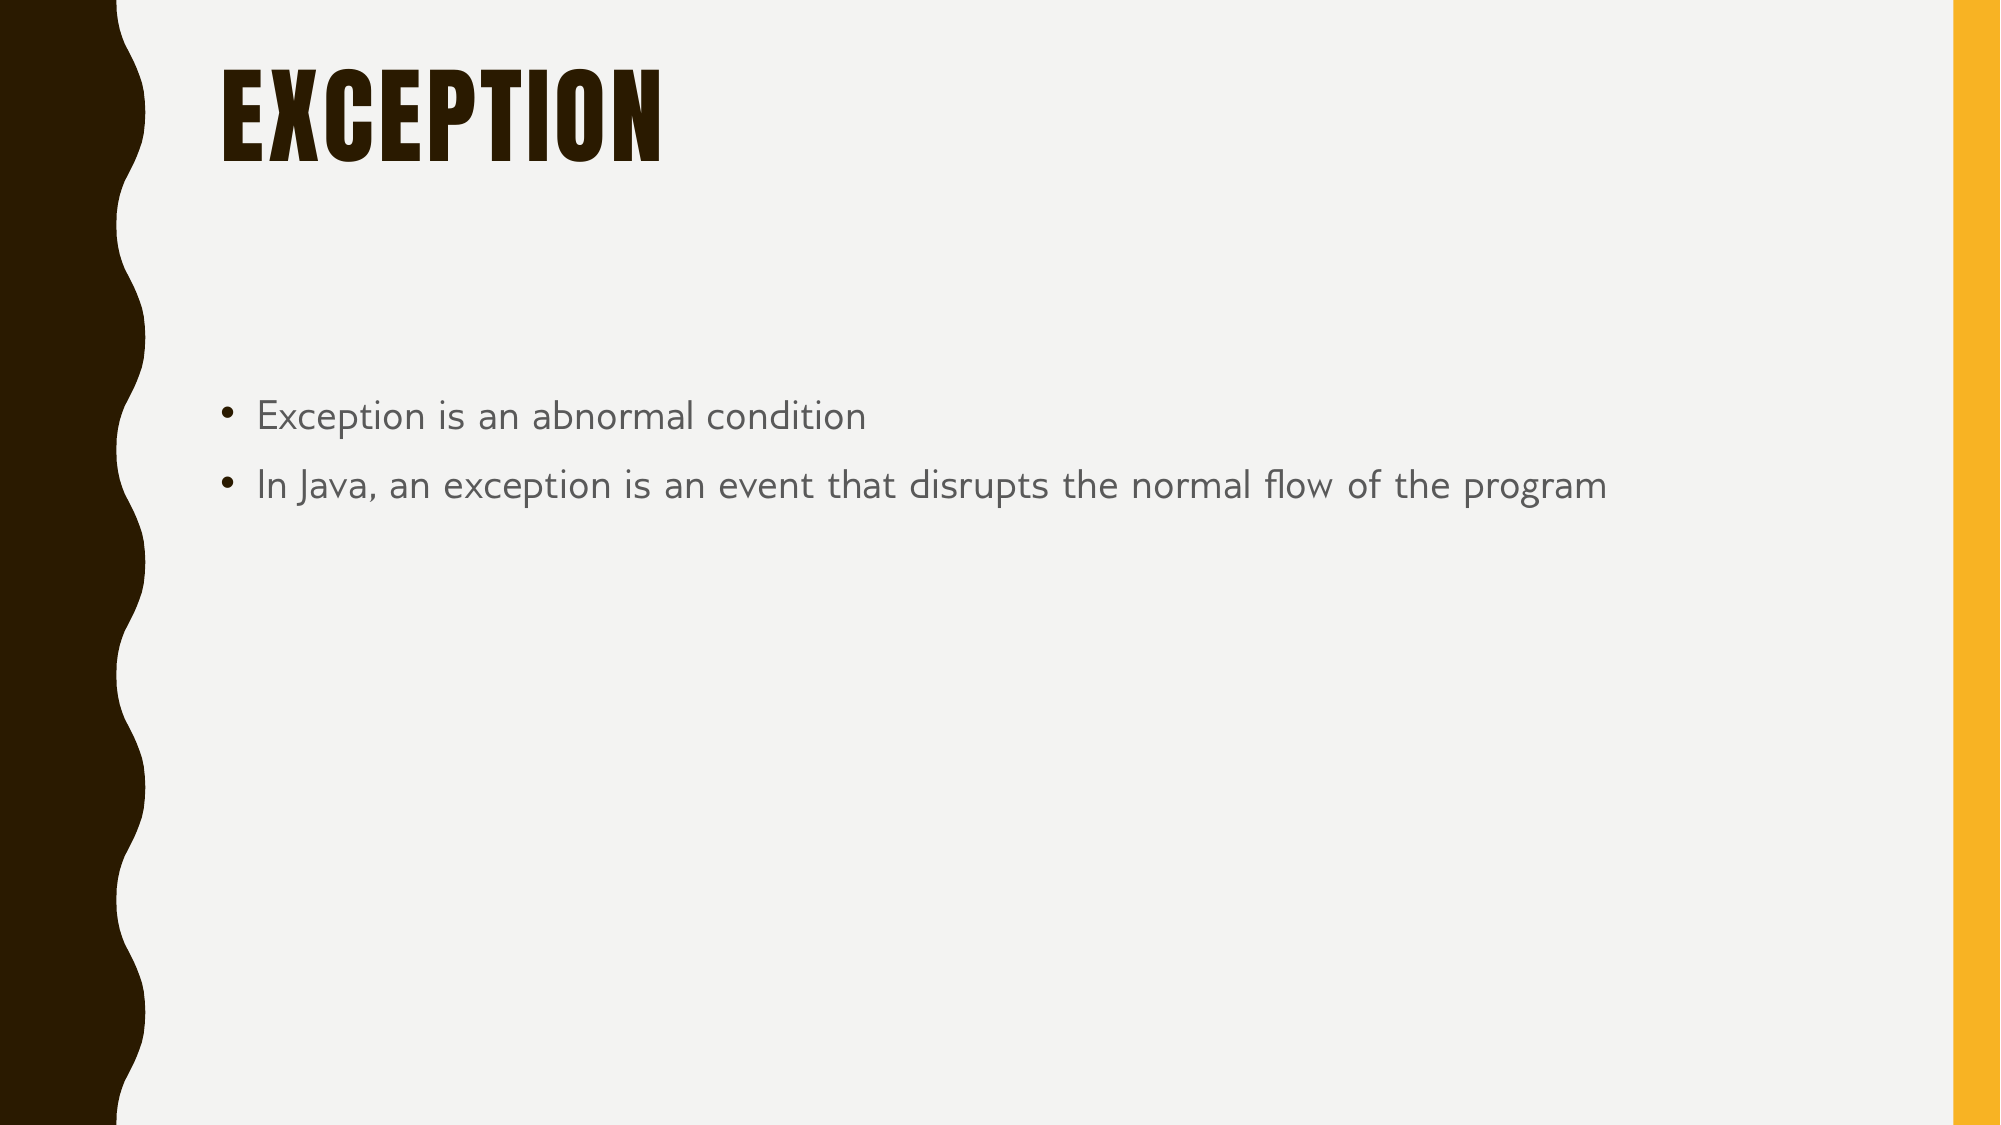

# Exception
Exception is an abnormal condition
In Java, an exception is an event that disrupts the normal flow of the program